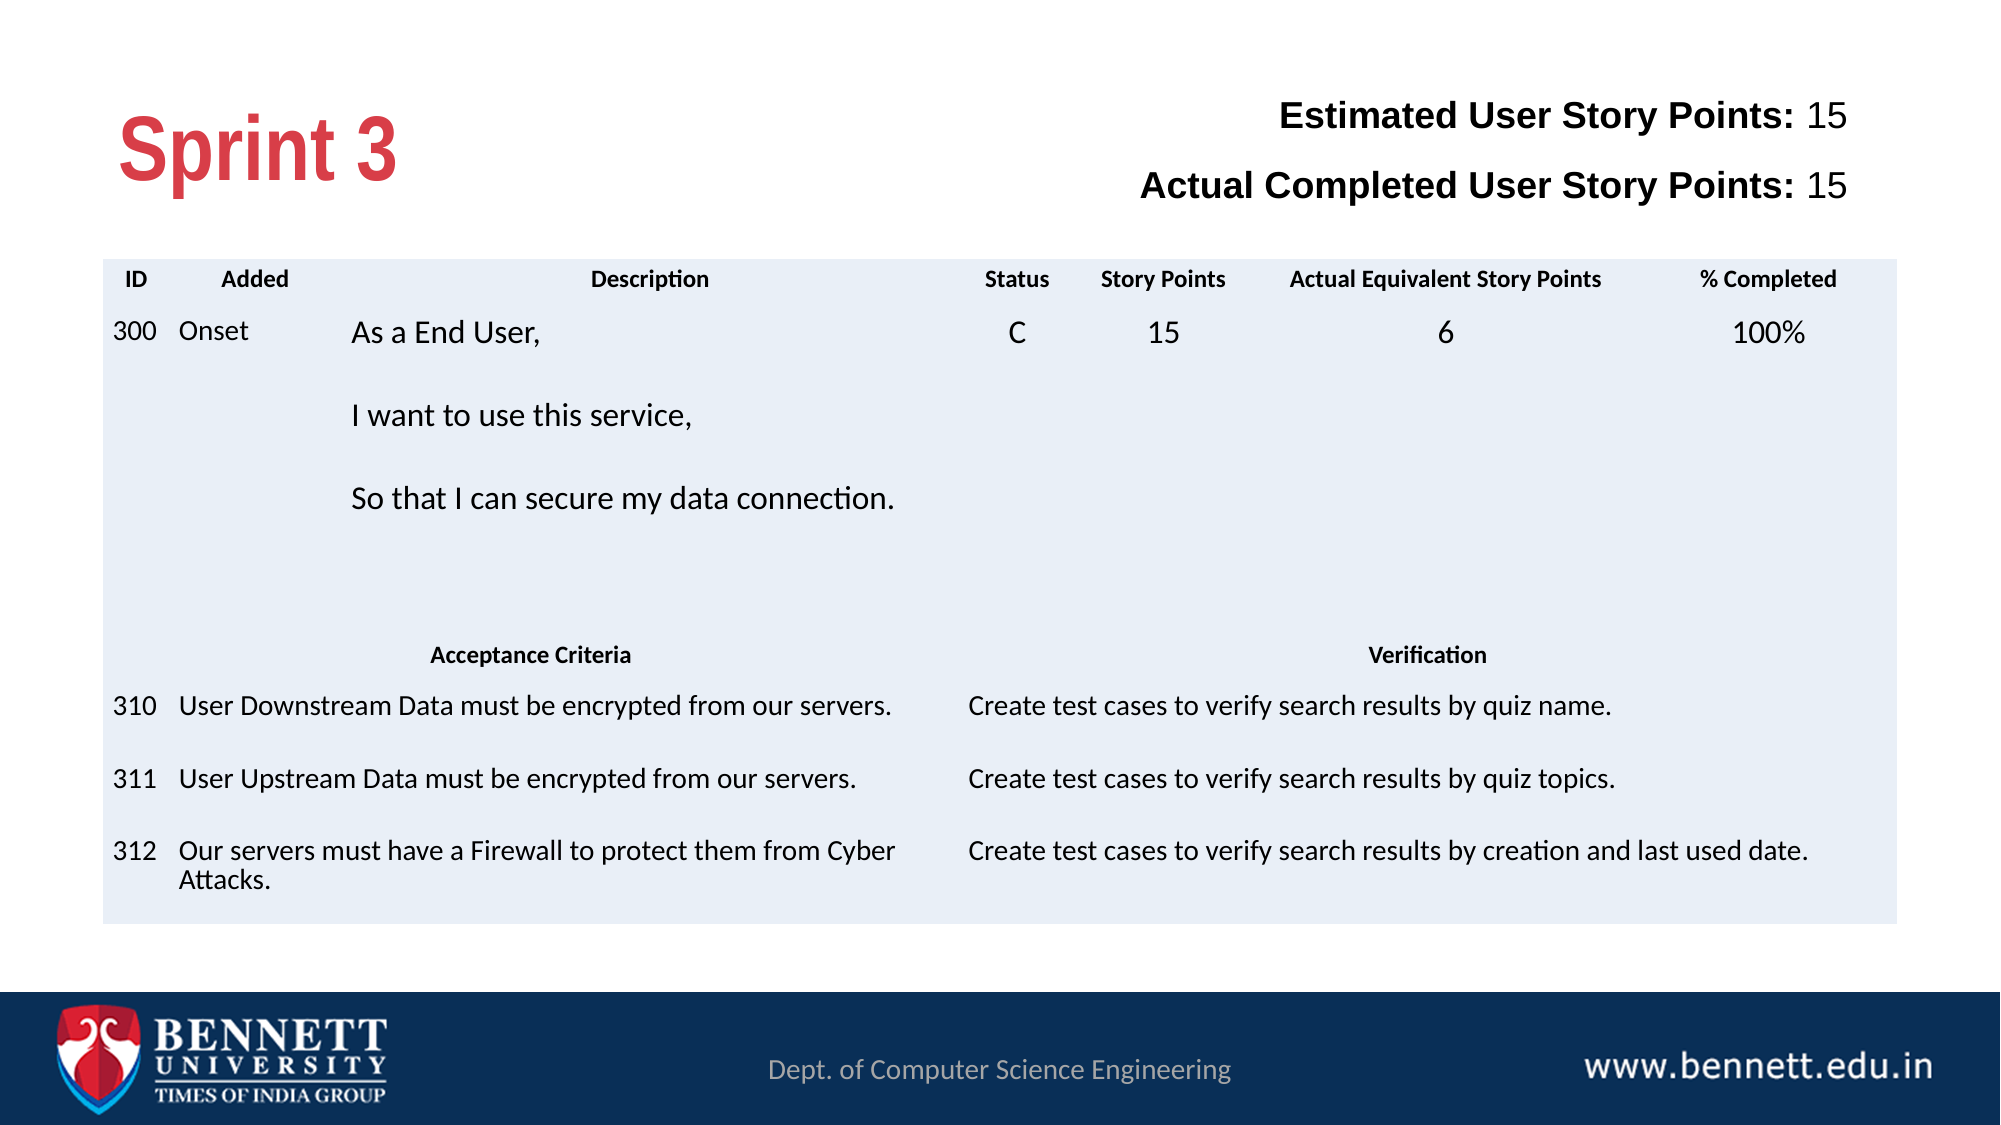

# Sprint 3
Estimated User Story Points: 15
Actual Completed User Story Points: 15

| ID | Added | Description | Status | Story Points | Actual Equivalent Story Points | % Completed |
| --- | --- | --- | --- | --- | --- | --- |
| 300 | Onset | As a End User,  I want to use this service,  So that I can secure my data connection. | C | 15 | 6 | 100% |
| Acceptance Criteria |  |  | Verification |  |  |  |
| 310 | User Downstream Data must be encrypted from our servers. |  | Create test cases to verify search results by quiz name. |  |  |  |
| 311 | User Upstream Data must be encrypted from our servers. |  | Create test cases to verify search results by quiz topics. |  |  |  |
| 312 | Our servers must have a Firewall to protect them from Cyber Attacks. |  | Create test cases to verify search results by creation and last used date. |  |  |  |